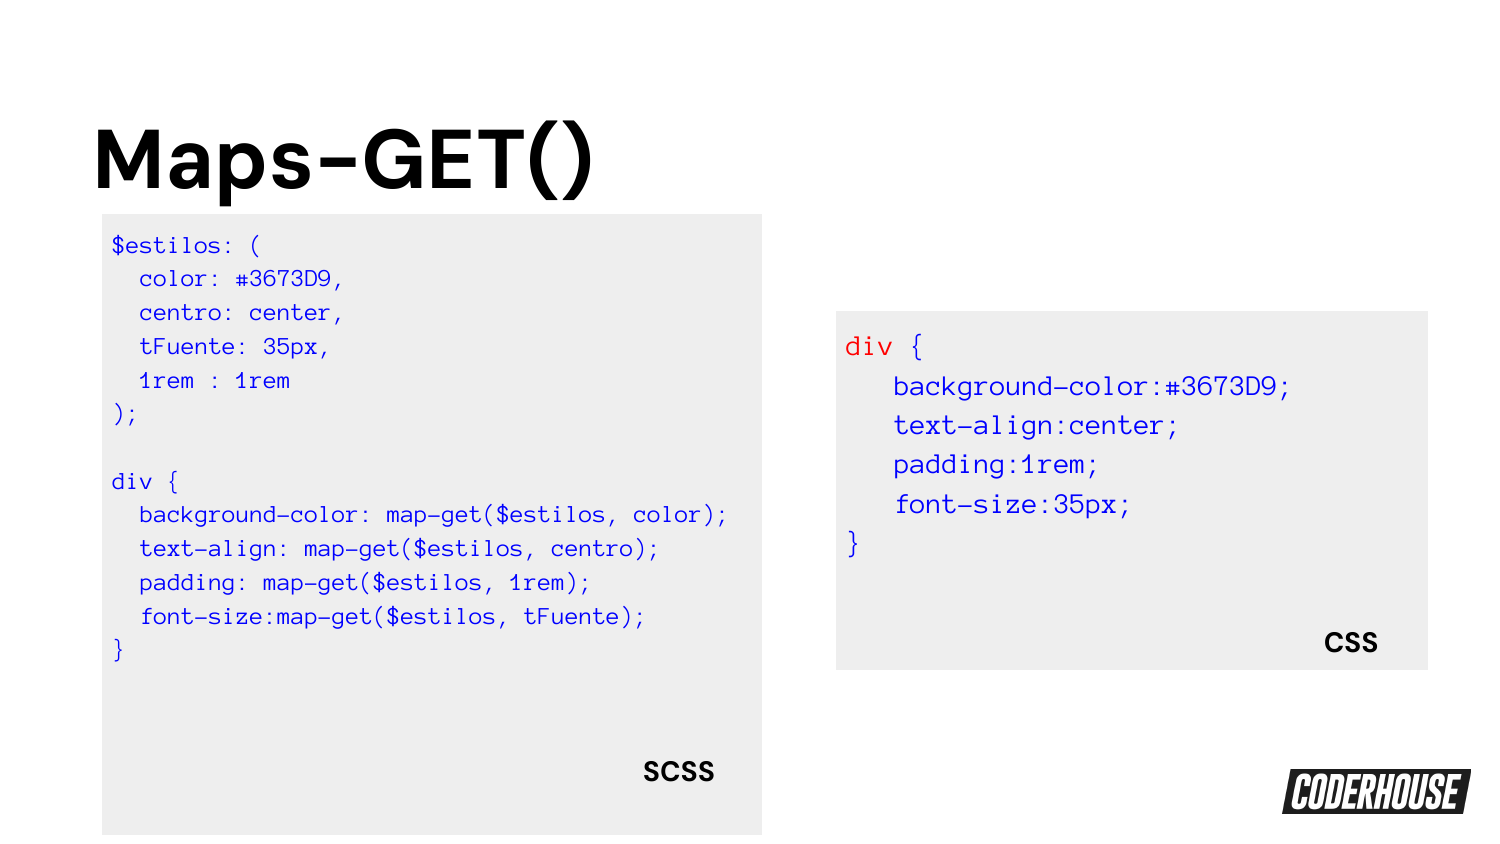

Maps-GET()
| $estilos: ( color: #3673D9, centro: center, tFuente: 35px, 1rem : 1rem ); div { background-color: map-get($estilos, color); text-align: map-get($estilos, centro); padding: map-get($estilos, 1rem); font-size:map-get($estilos, tFuente); } |
| --- |
|  |
| div { background-color:#3673D9; text-align:center; padding:1rem; font-size:35px; } |
| --- |
|  |
CSS
SCSS
SCSS